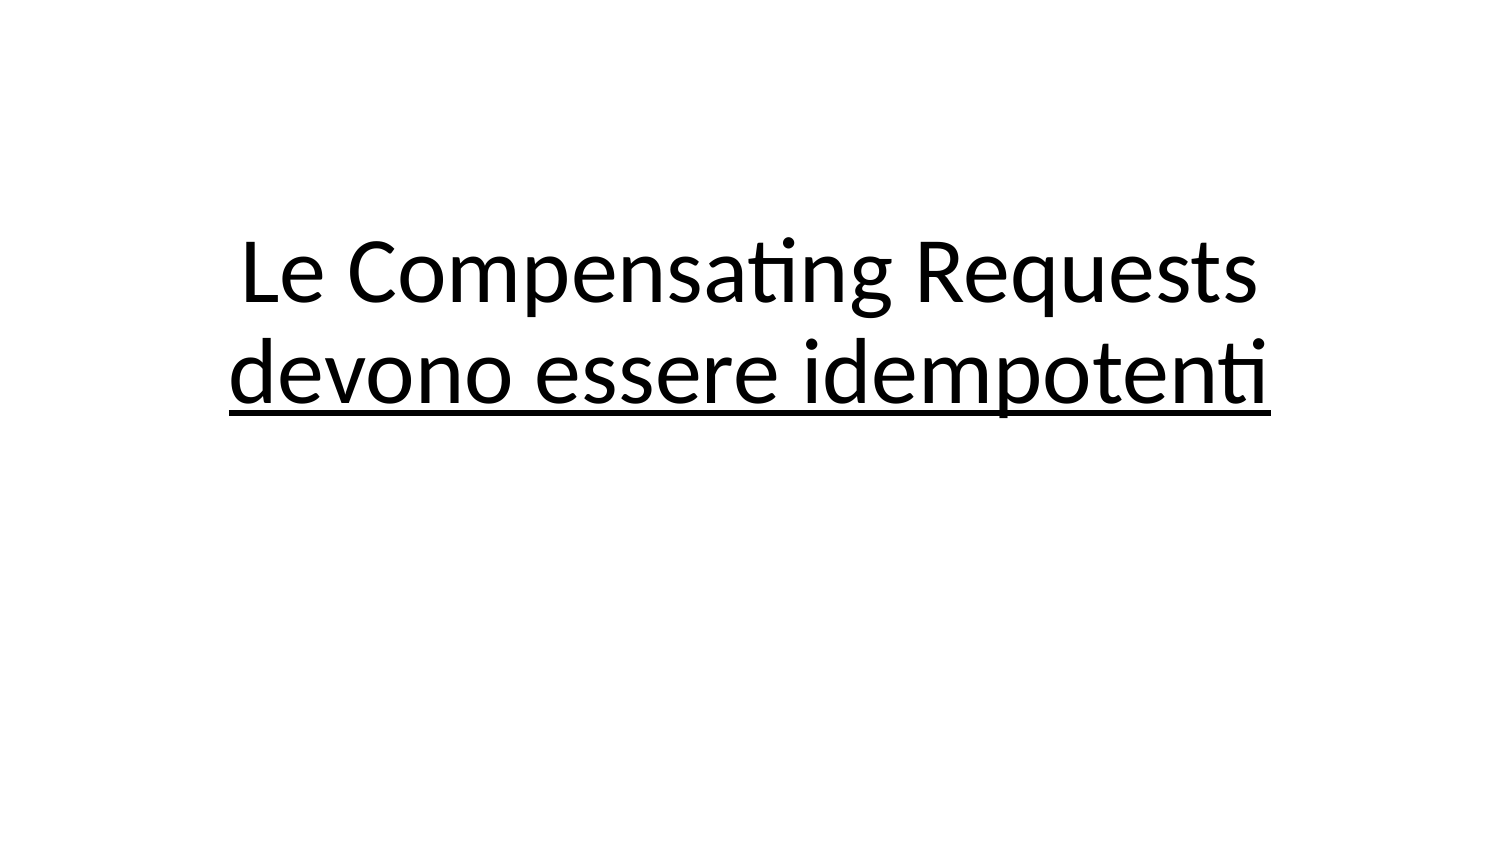

# Le Compensating Requests devono essere idempotenti